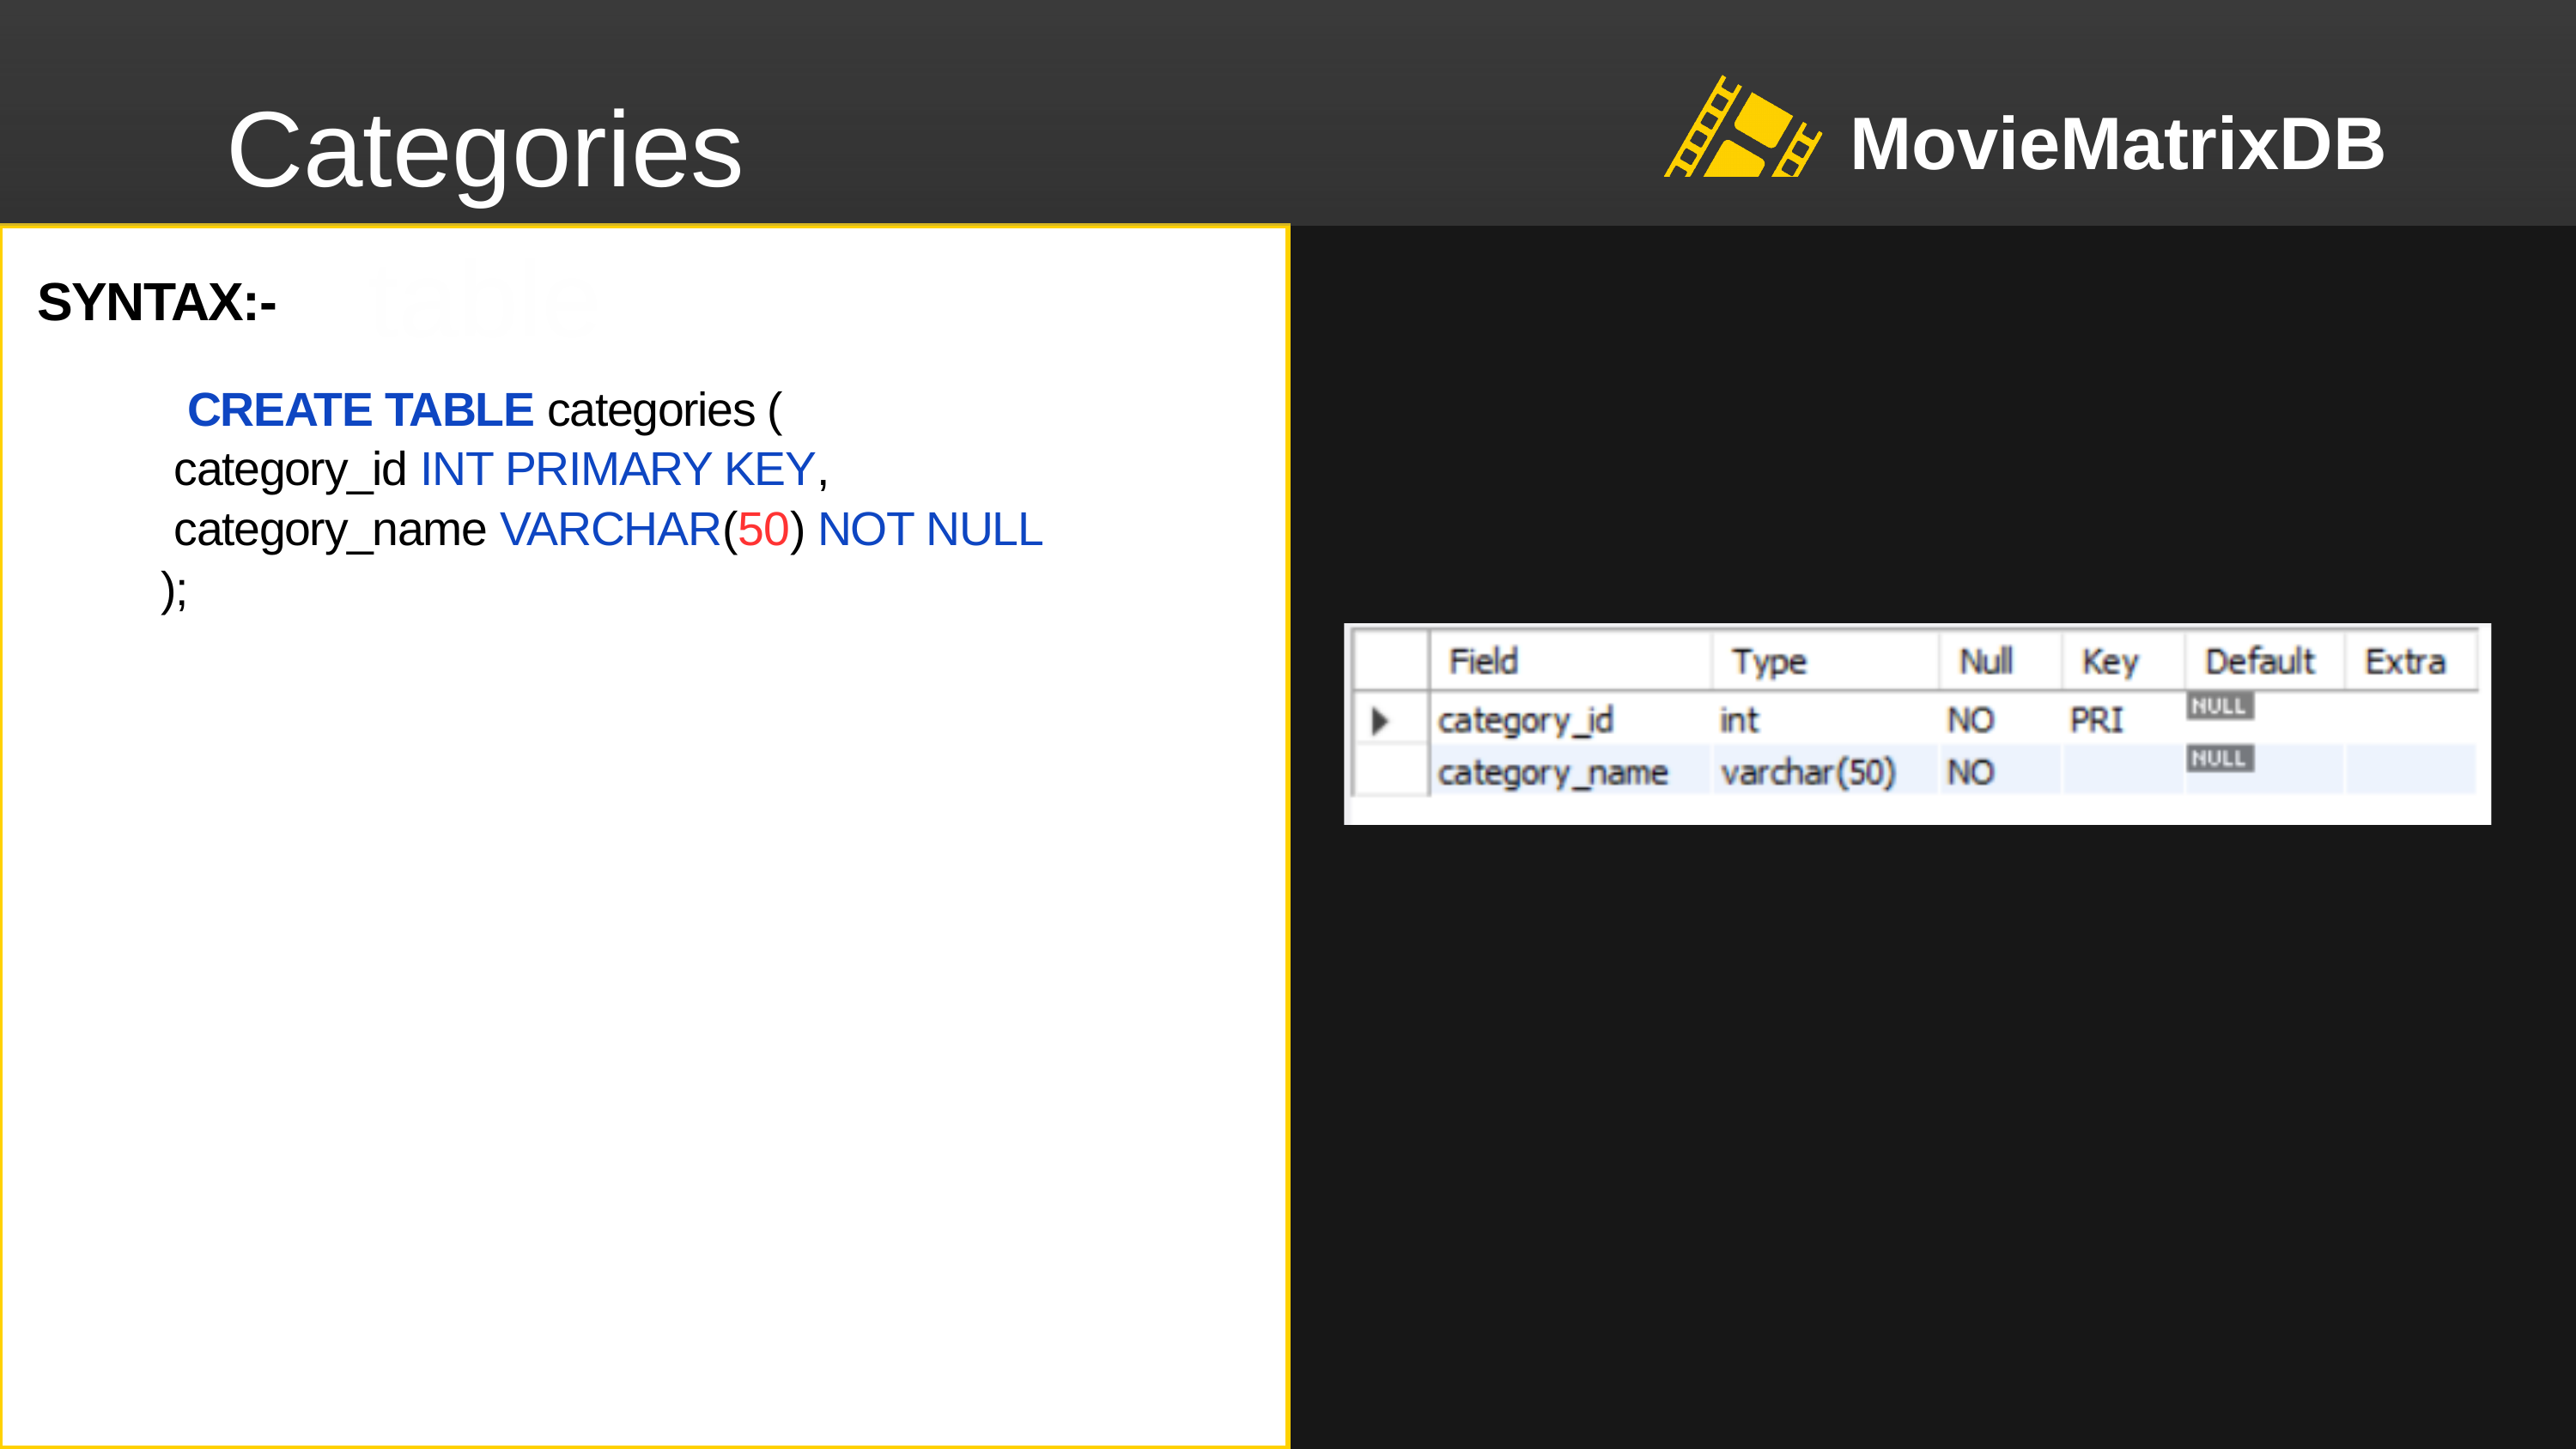

Categories table

MovieMatrixDB

SYNTAX:-
  CREATE TABLE categories (
 category_id INT PRIMARY KEY,
 category_name VARCHAR(50) NOT NULL
);